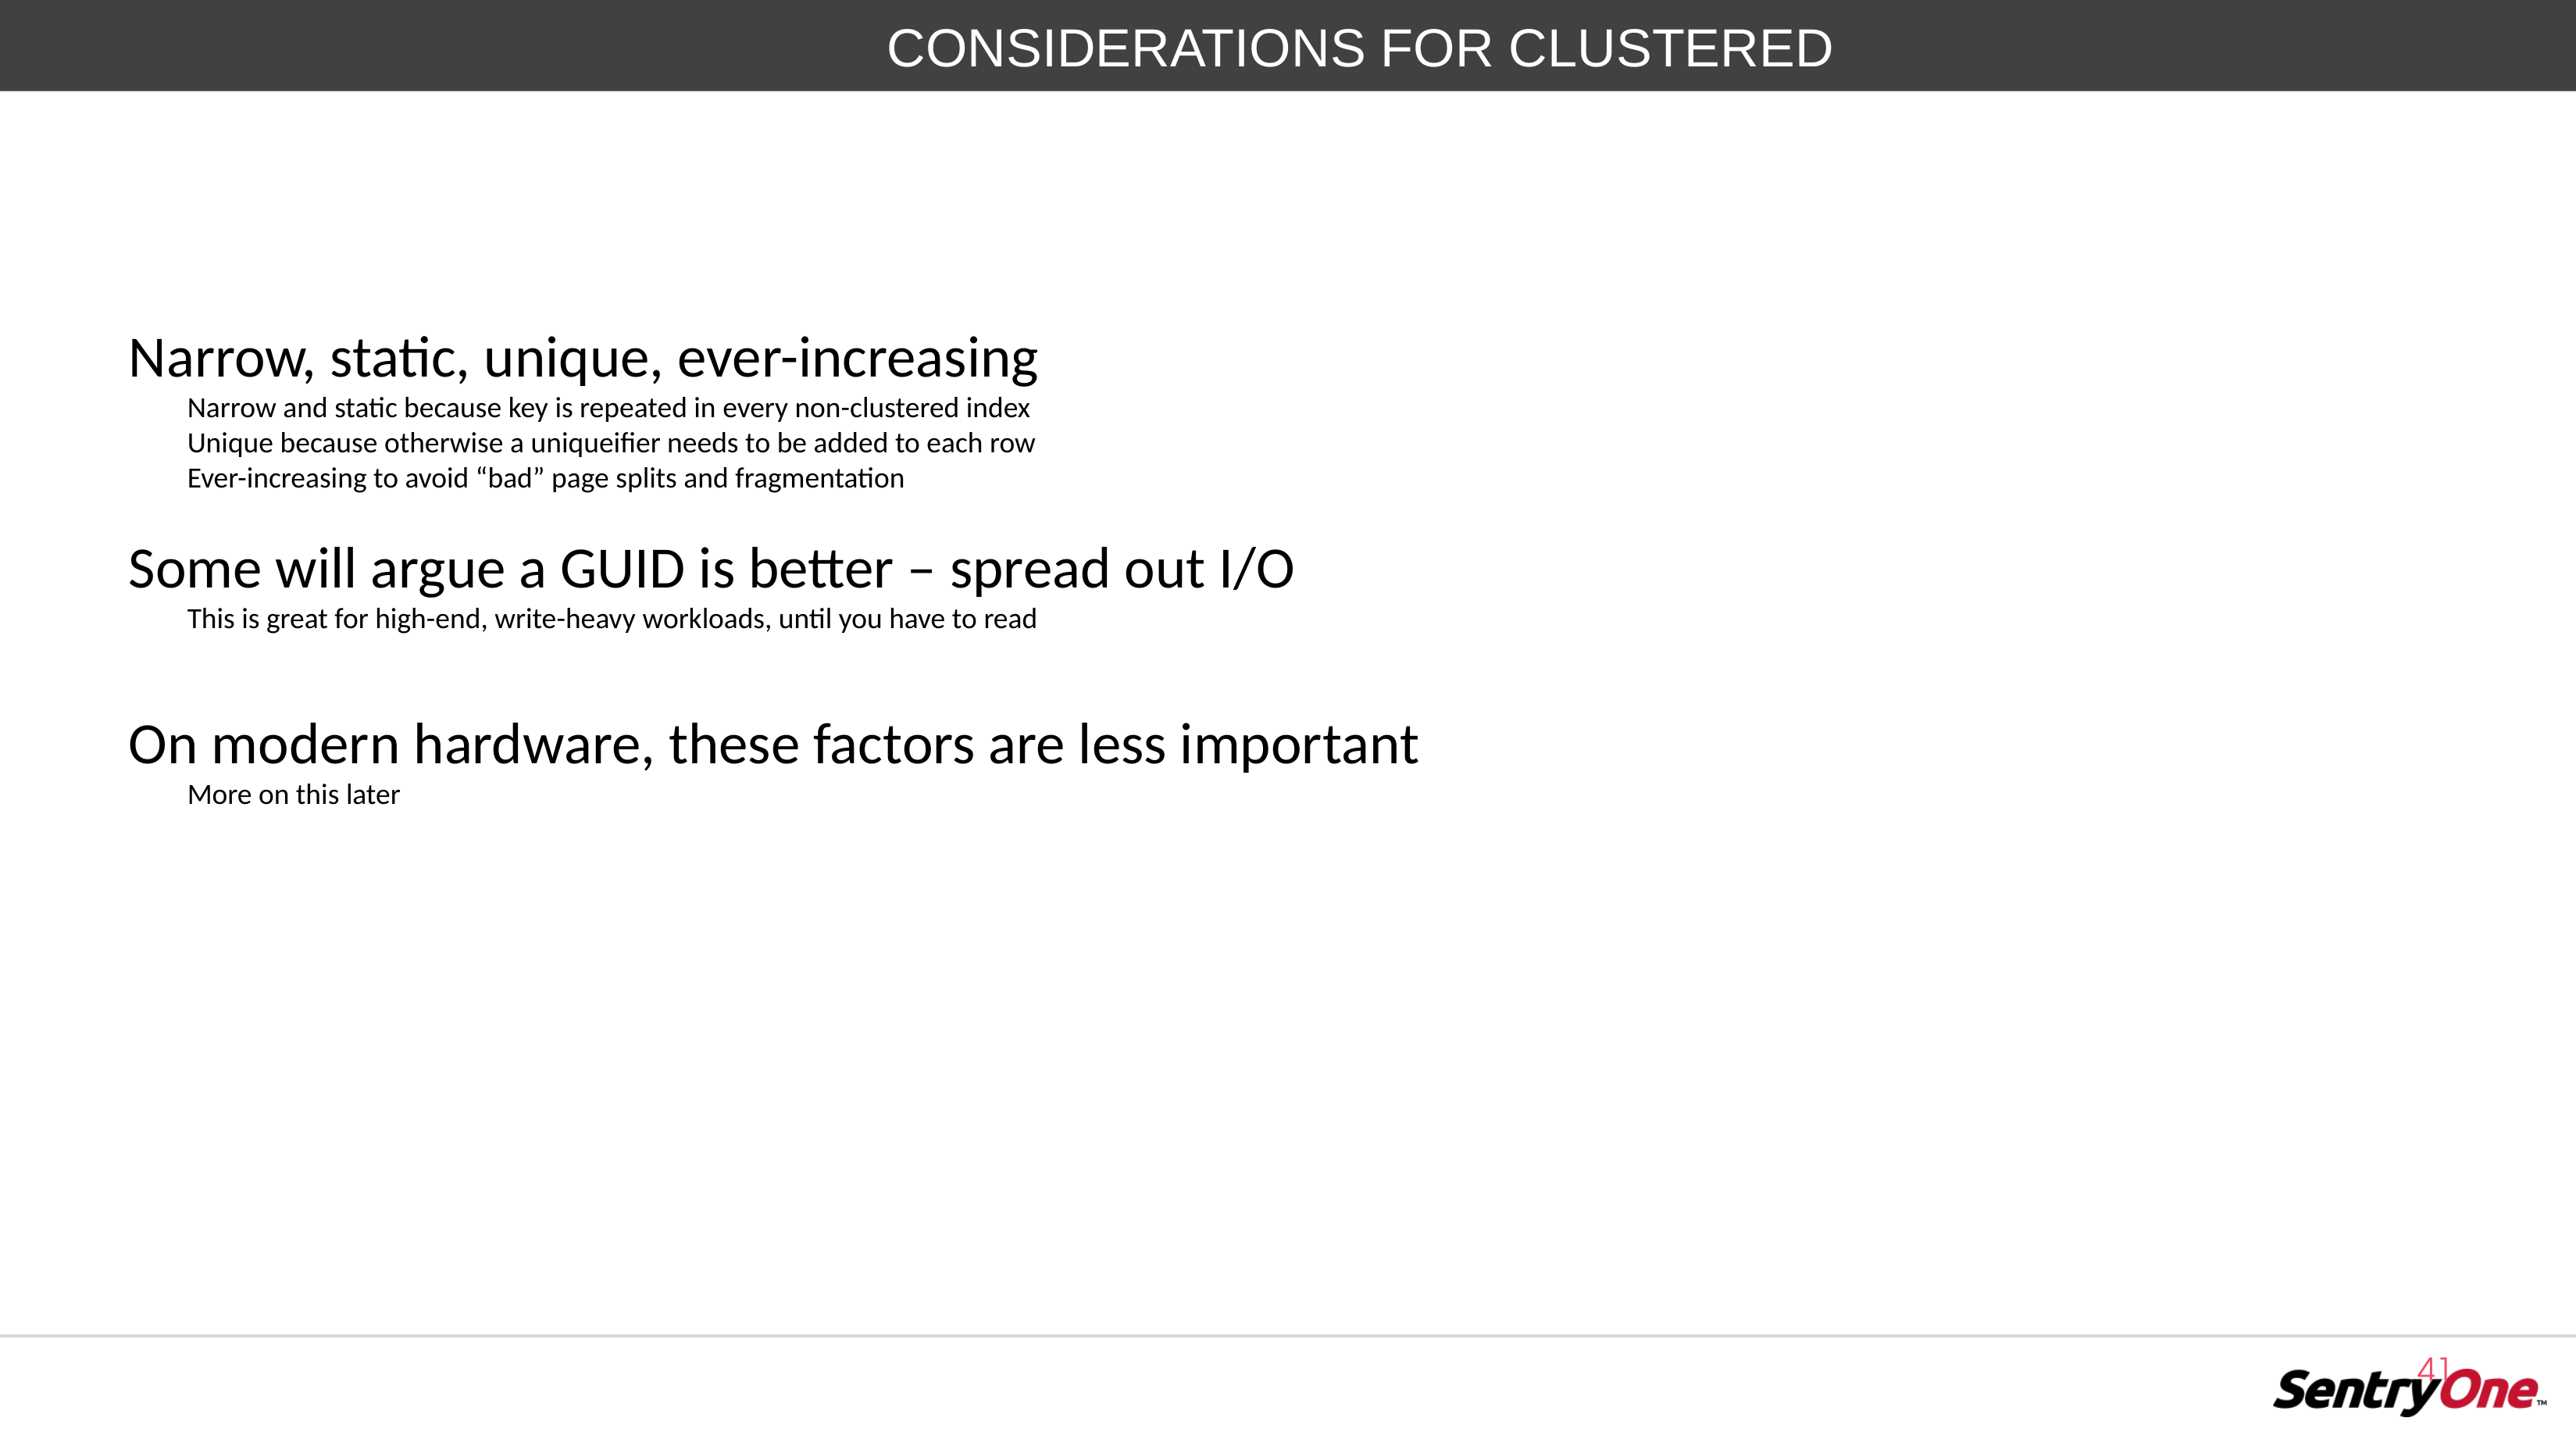

# CONSIDERATIONS FOR CLUSTERED
Narrow, static, unique, ever-increasing
Narrow and static because key is repeated in every non-clustered index
Unique because otherwise a uniqueifier needs to be added to each row
Ever-increasing to avoid “bad” page splits and fragmentation

Some will argue a GUID is better – spread out I/O
This is great for high-end, write-heavy workloads, until you have to read

On modern hardware, these factors are less important
More on this later
41